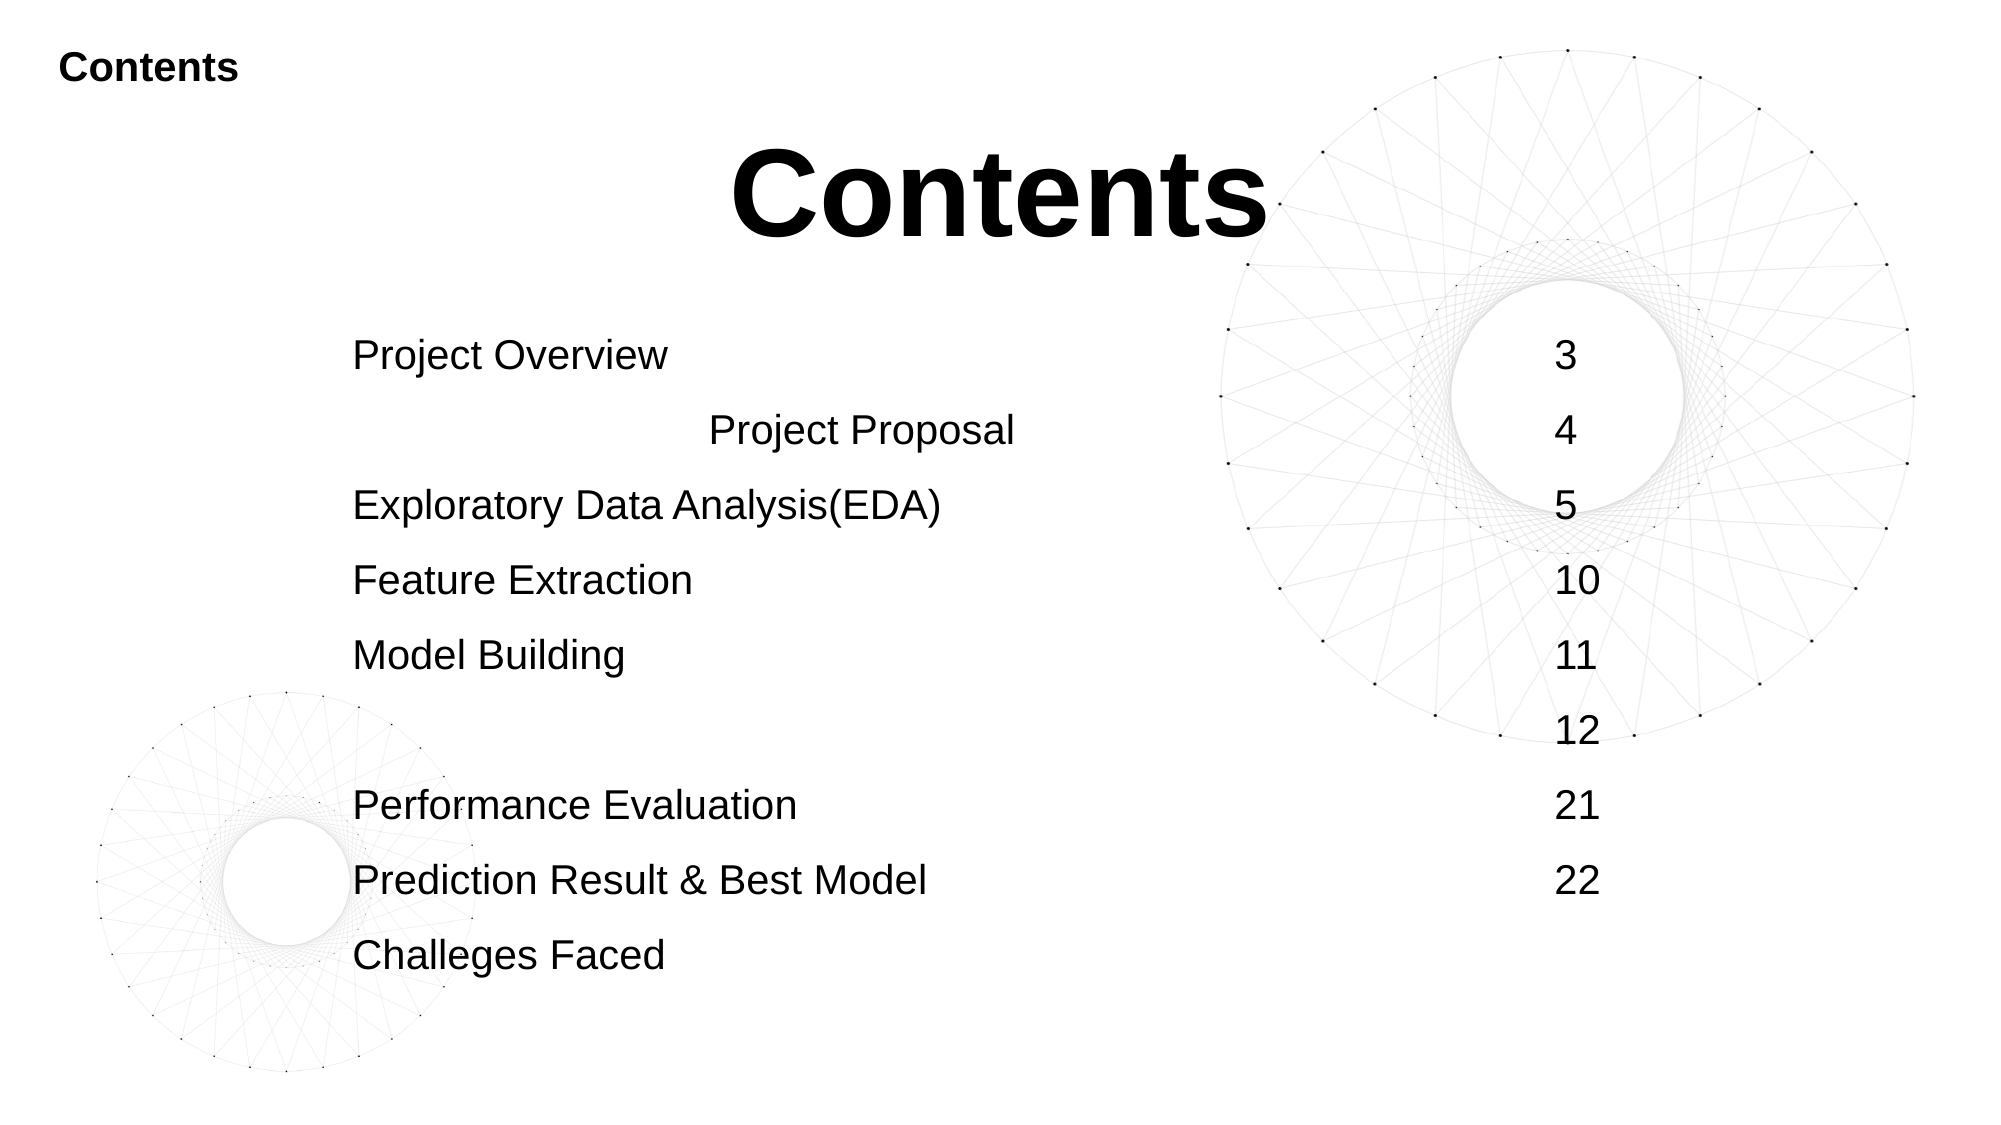

Contents
Contents
Project Overview                                                                   Project Proposal
Exploratory Data Analysis(EDA)
Feature Extraction
Model Building
Performance Evaluation
Prediction Result & Best Model
Challeges Faced
3
4
5
10
11
12
21
22